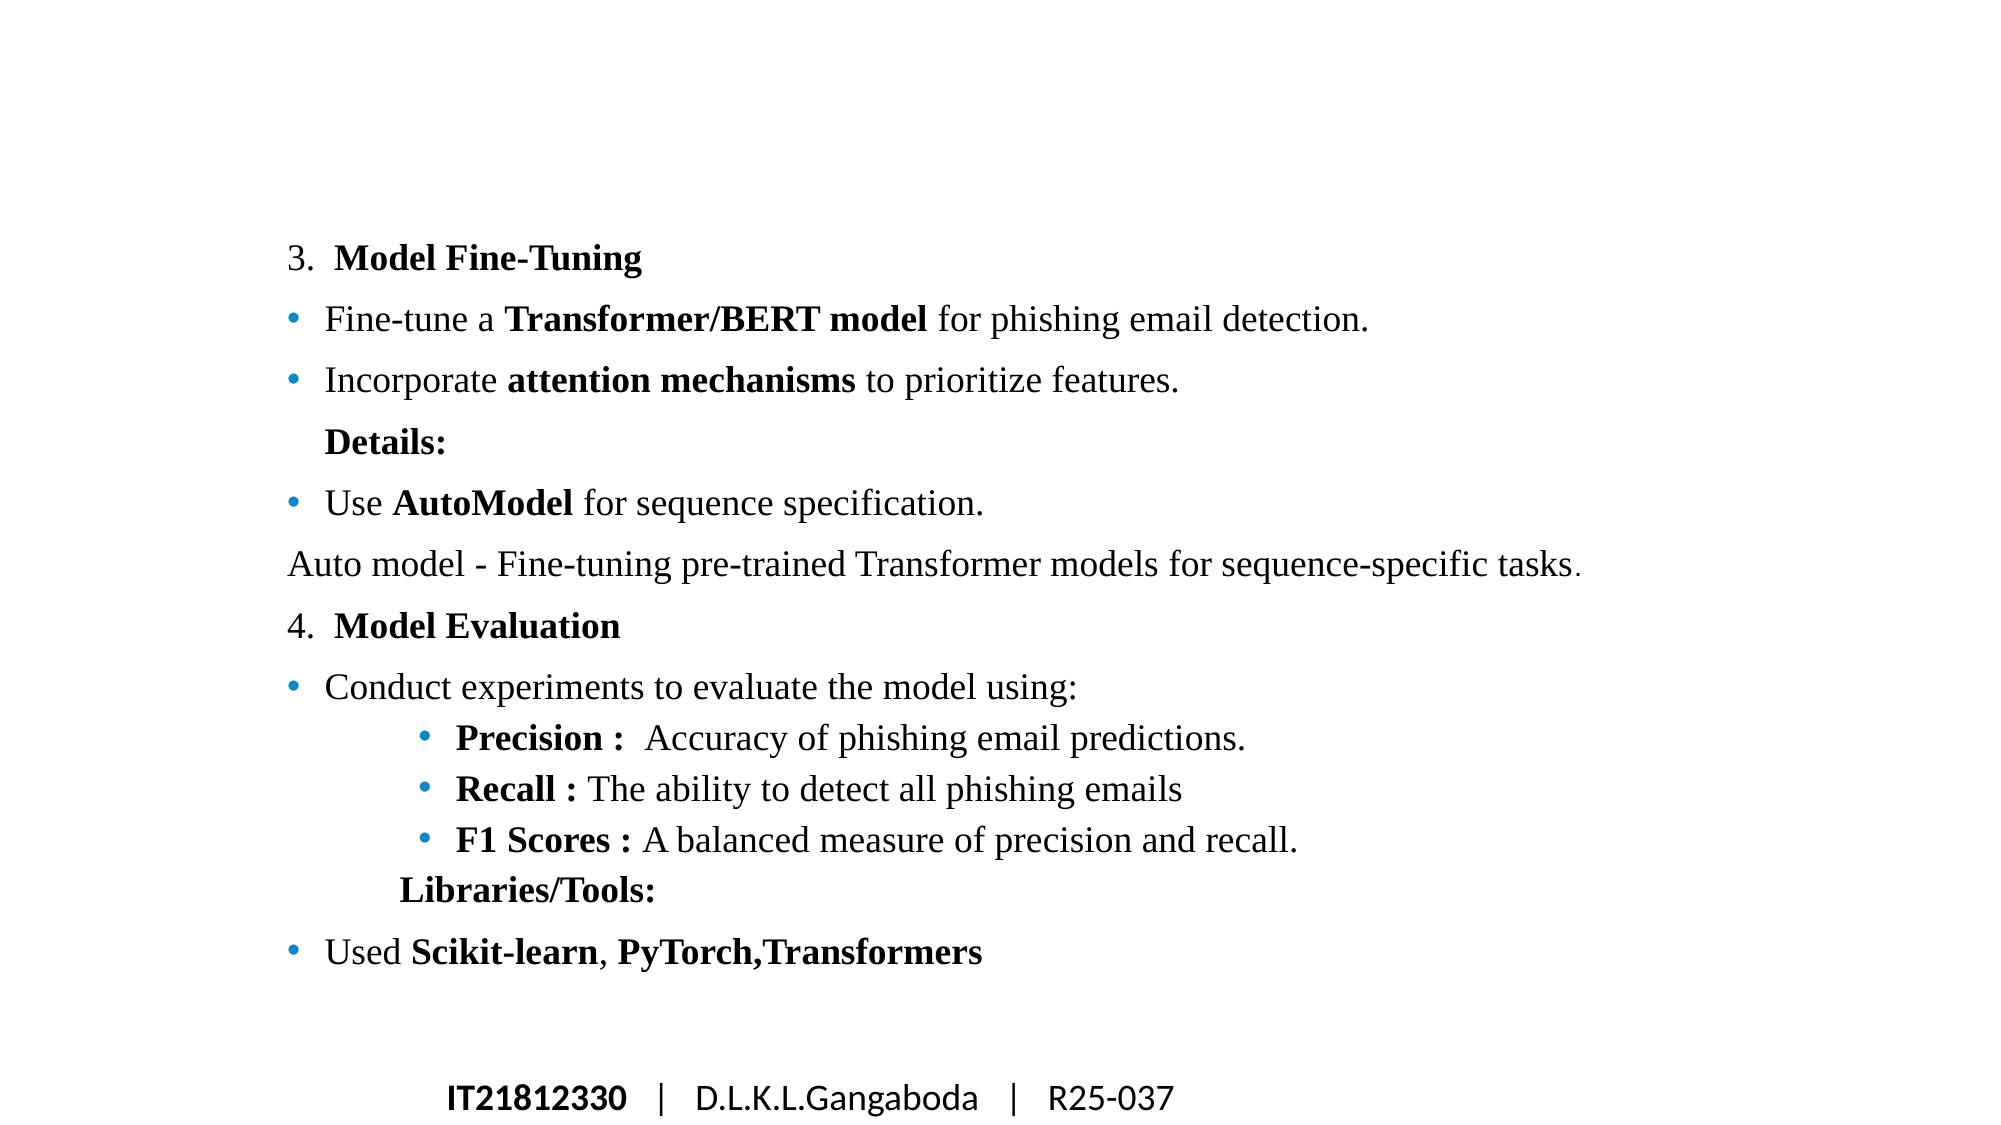

3.  Model Fine-Tuning
Fine-tune a Transformer/BERT model for phishing email detection.
Incorporate attention mechanisms to prioritize features.
Details:
Use AutoModel for sequence specification.
Auto model - Fine-tuning pre-trained Transformer models for sequence-specific tasks.
4.  Model Evaluation
Conduct experiments to evaluate the model using:
Precision :  Accuracy of phishing email predictions.
Recall : The ability to detect all phishing emails
F1 Scores : A balanced measure of precision and recall.
Libraries/Tools:
Used Scikit-learn, PyTorch,Transformers

IT21812330   |   D.L.K.L.Gangaboda   |   R25-037